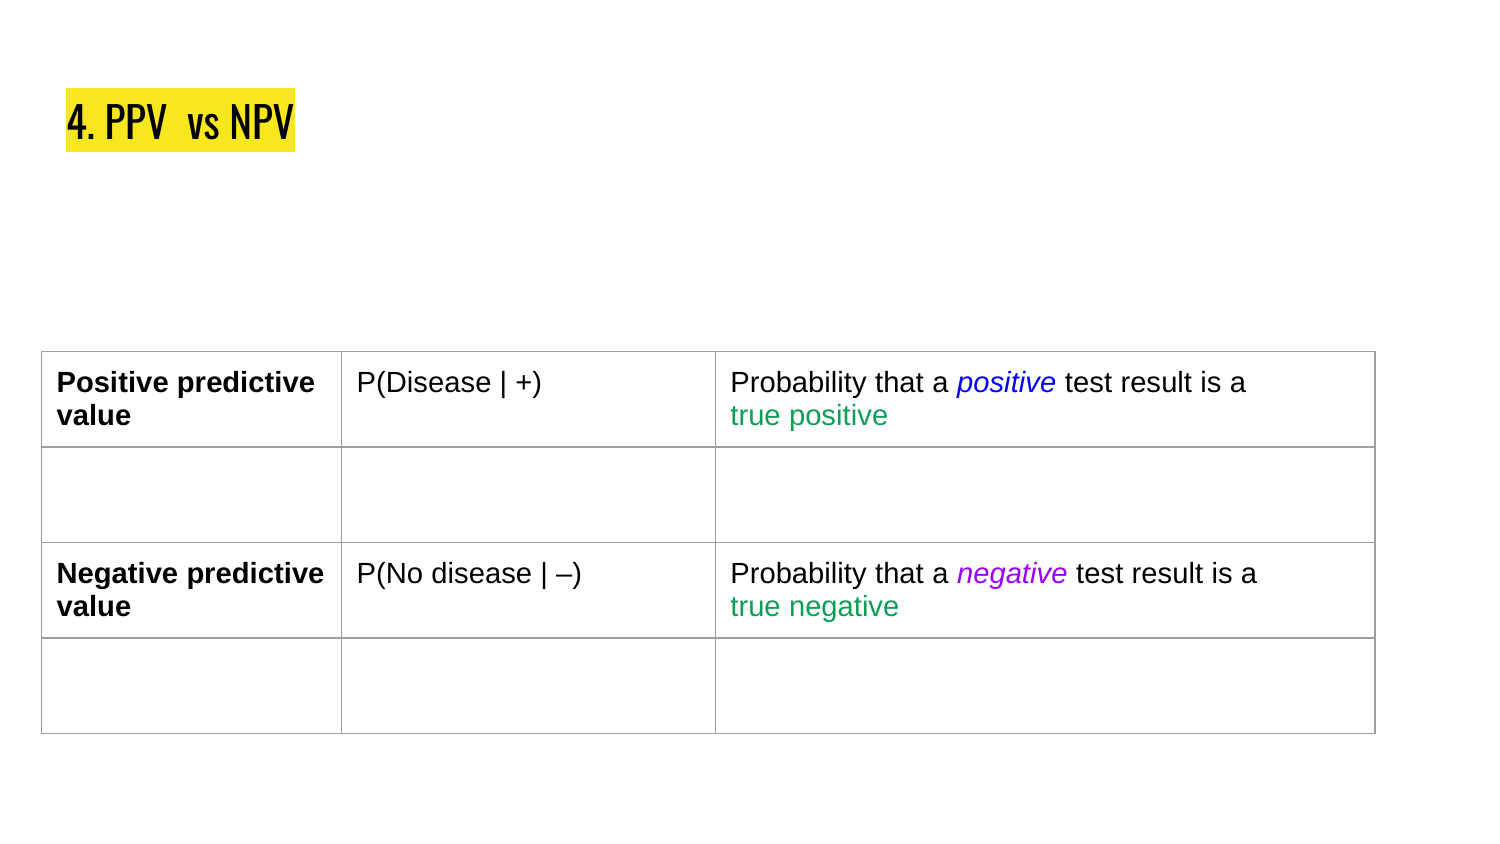

# 4. PPV  vs NPV
| Positive predictive value | P(Disease | +) | Probability that a positive test result is a true positive |
| --- | --- | --- |
| 1 - PPV | P(No disease | +) | Probability that a positive test result is a false positive |
| Negative predictive value | P(No disease | –) | Probability that a negative test result is a true negative |
| 1 - NPV | P(Disease | –) | Probability that a negative test result is a false negative |